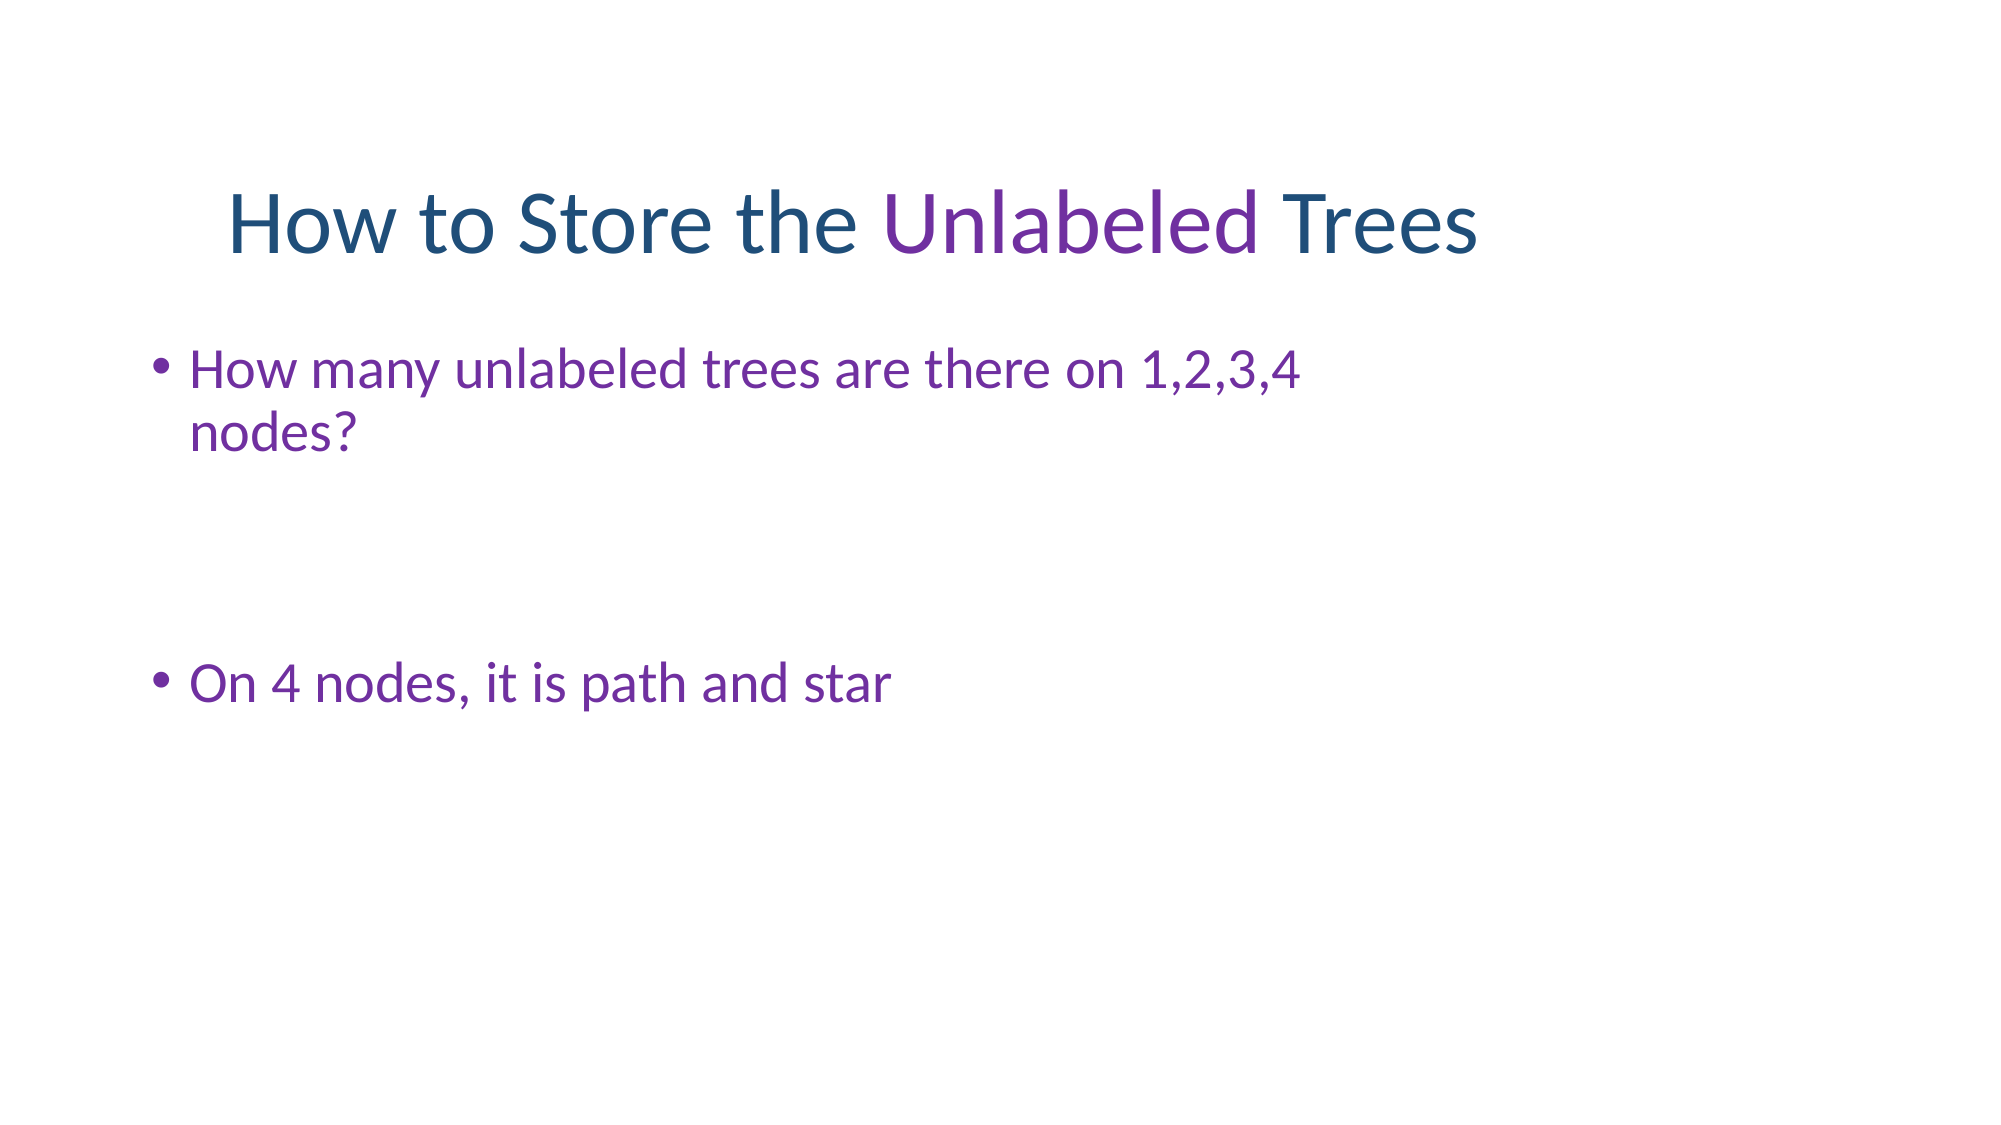

# How to Store the Unlabeled Trees
How many unlabeled trees are there on 1,2,3,4 nodes?

On 4 nodes, it is path and star